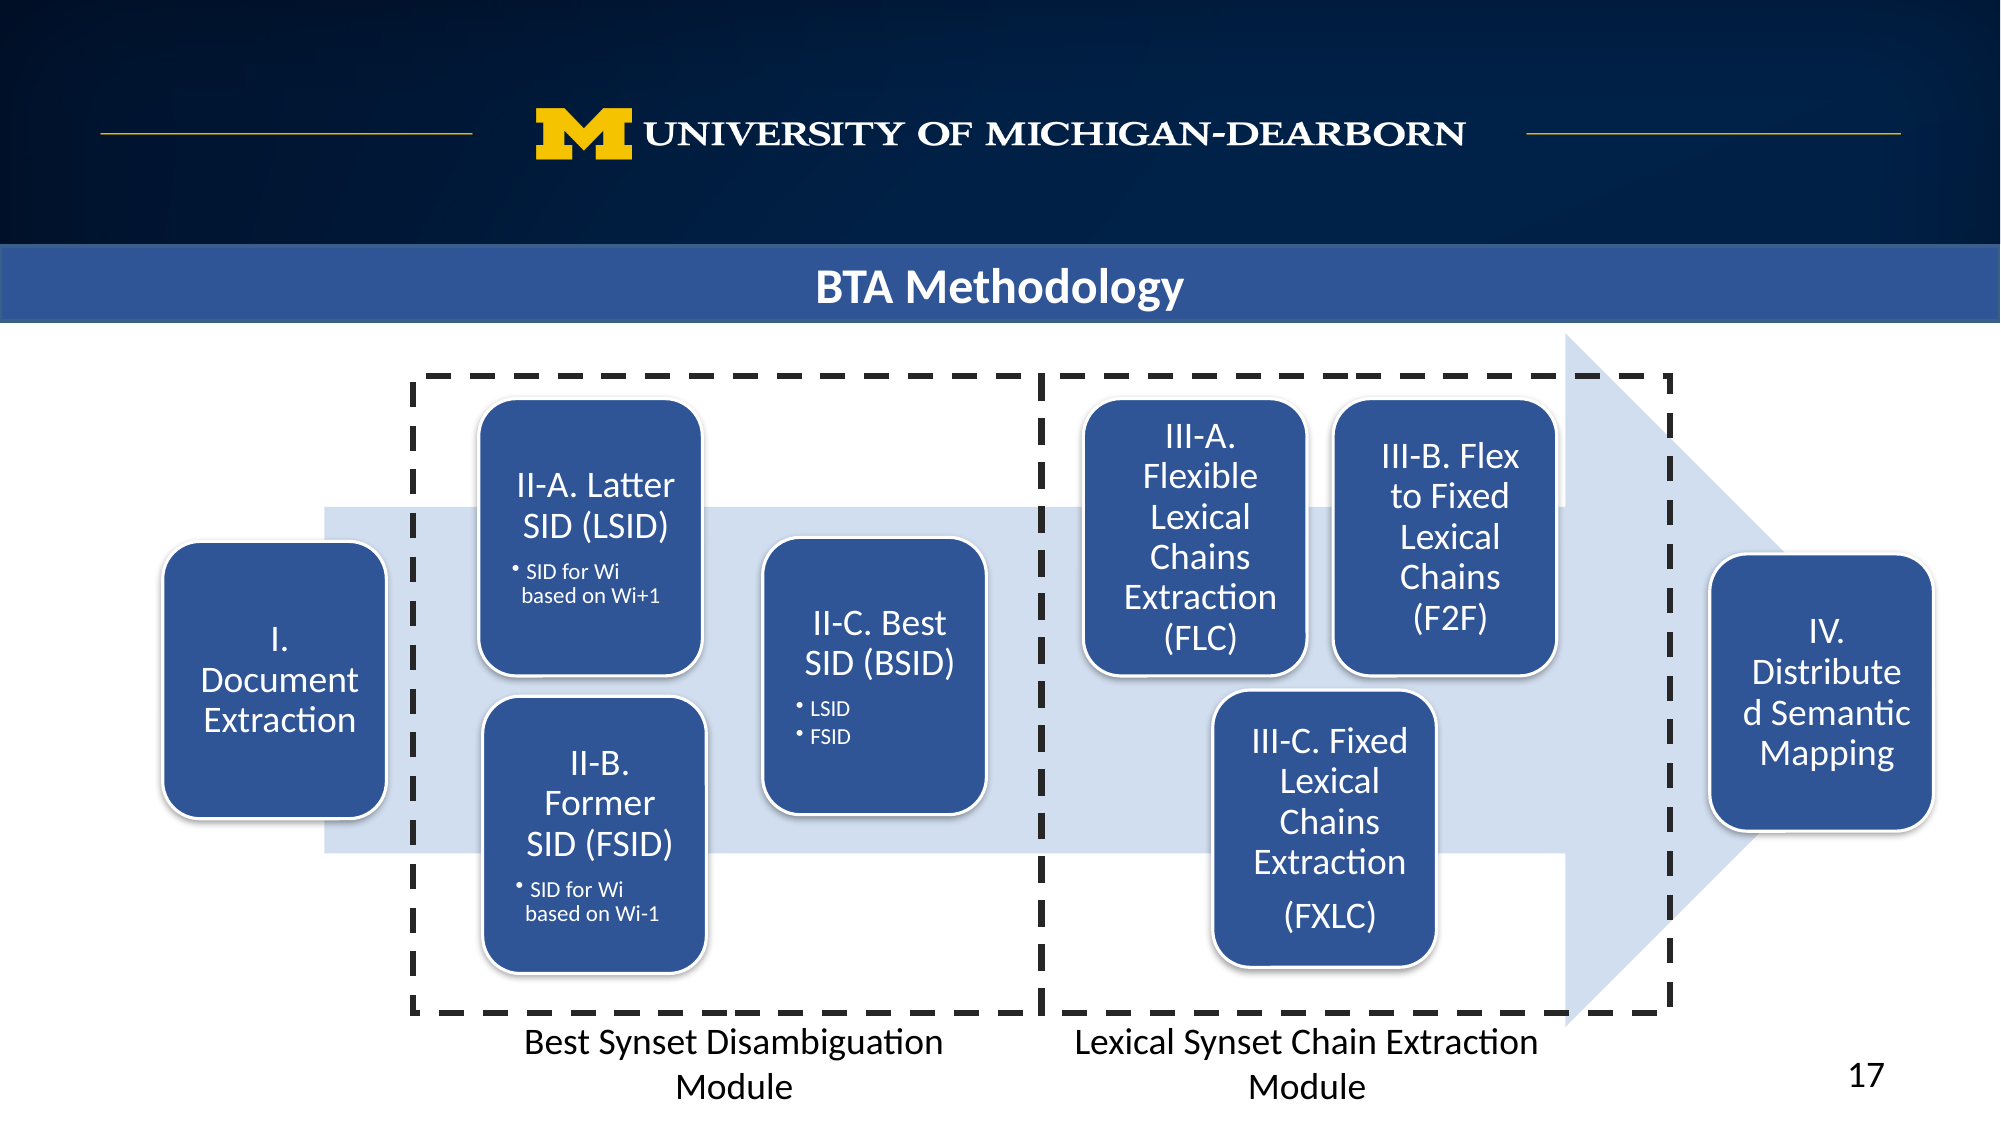

BTA Methodology
I. Document Extraction
II-A. Latter SID (LSID)
 SID for Wi based on Wi+1
II-B. Former SID (FSID)
 SID for Wi based on Wi-1
II-C. Best SID (BSID)
 LSID
 FSID
III-A. Flexible Lexical Chains Extraction (FLC)
III-B. Flex to Fixed Lexical Chains (F2F)
III-C. Fixed Lexical Chains Extraction
(FXLC)
IV. Distributed Semantic Mapping

Best Synset Disambiguation Module
Lexical Synset Chain Extraction Module
17